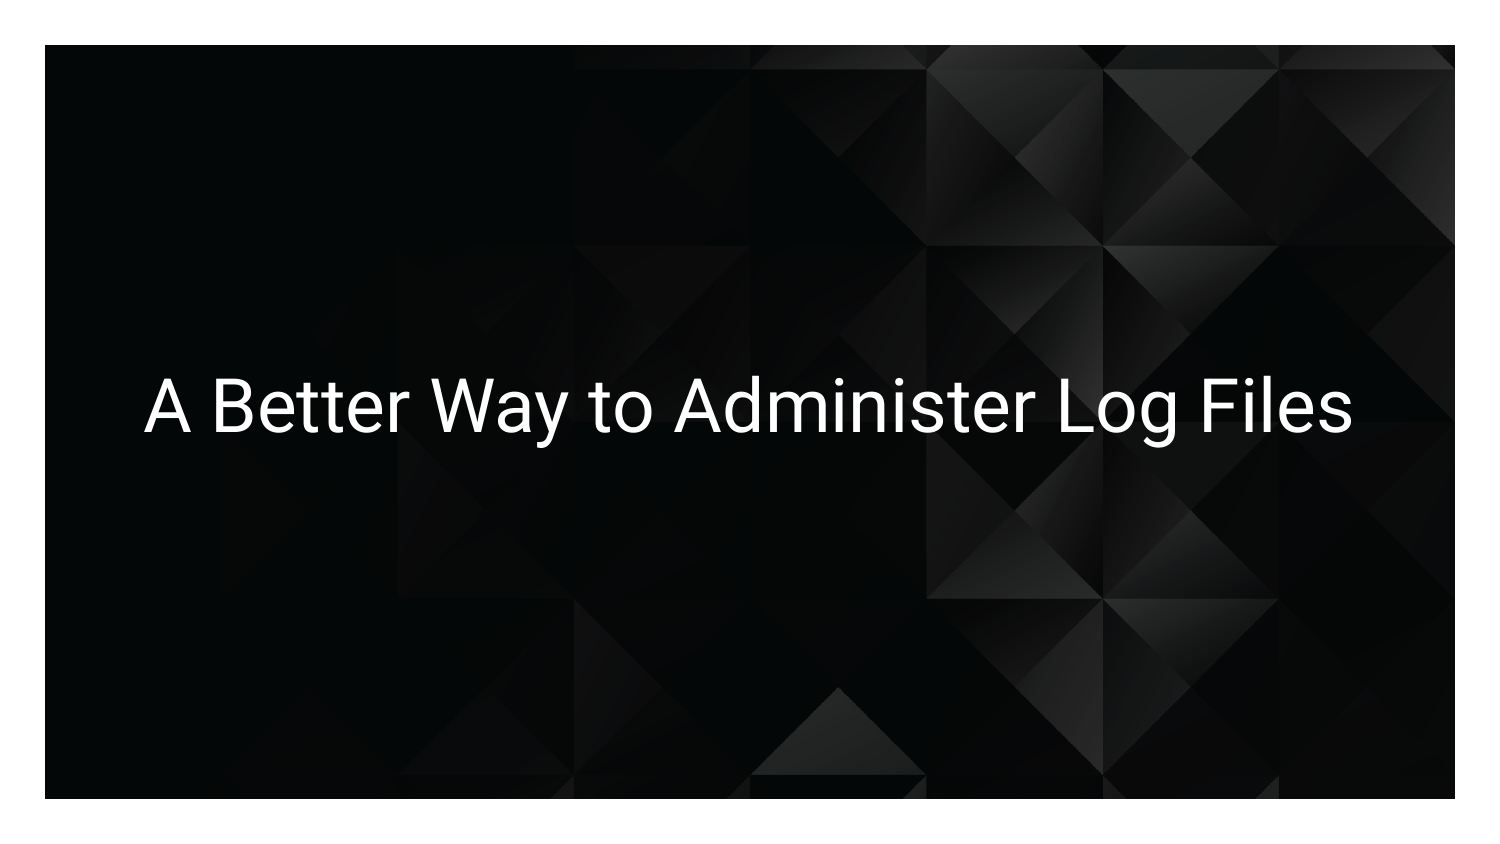

# A Better Way to Administer Log Files